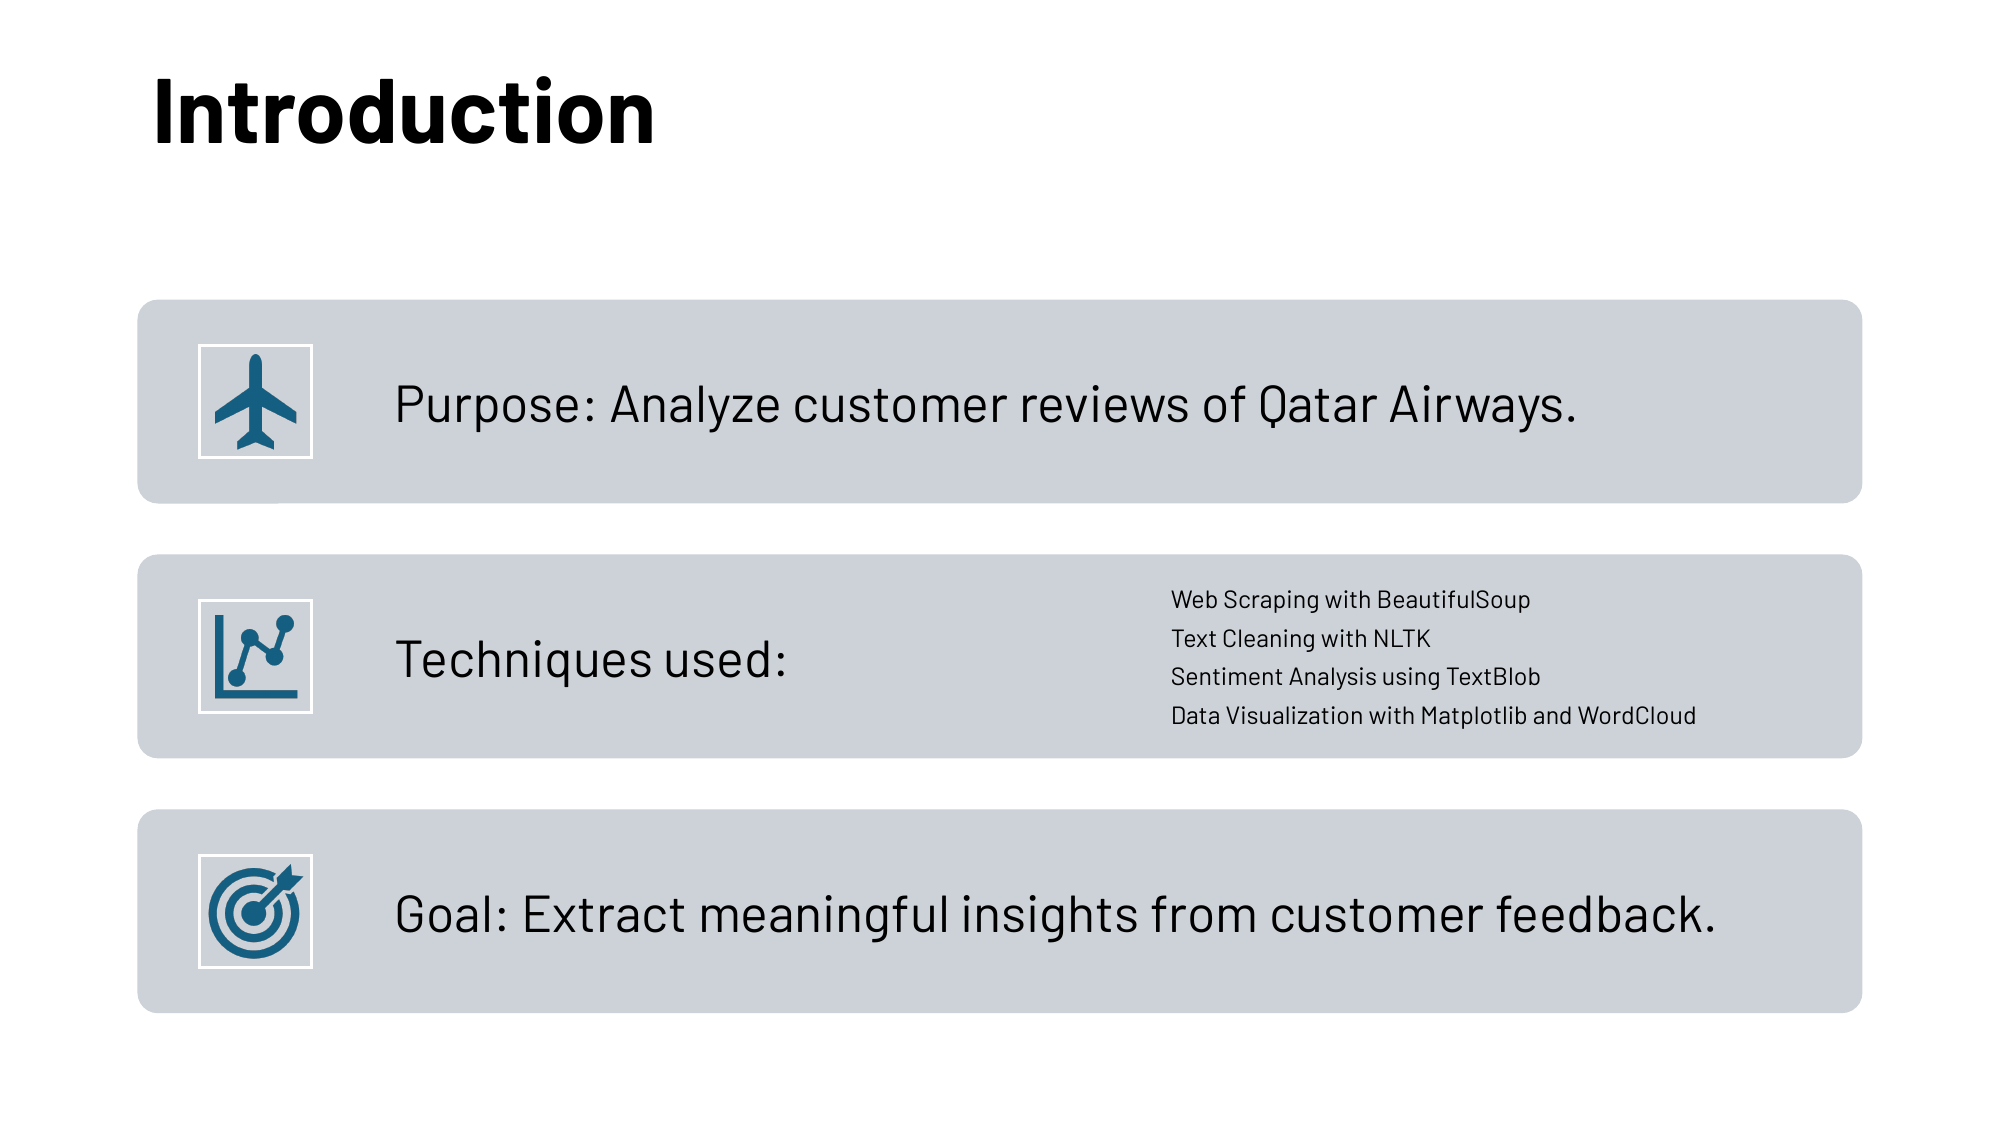

# Introduction
Purpose: Analyze customer reviews of Qatar Airways.
Techniques used:
Web Scraping with BeautifulSoup
Text Cleaning with NLTK
Sentiment Analysis using TextBlob
Data Visualization with Matplotlib and WordCloud
Goal: Extract meaningful insights from customer feedback.